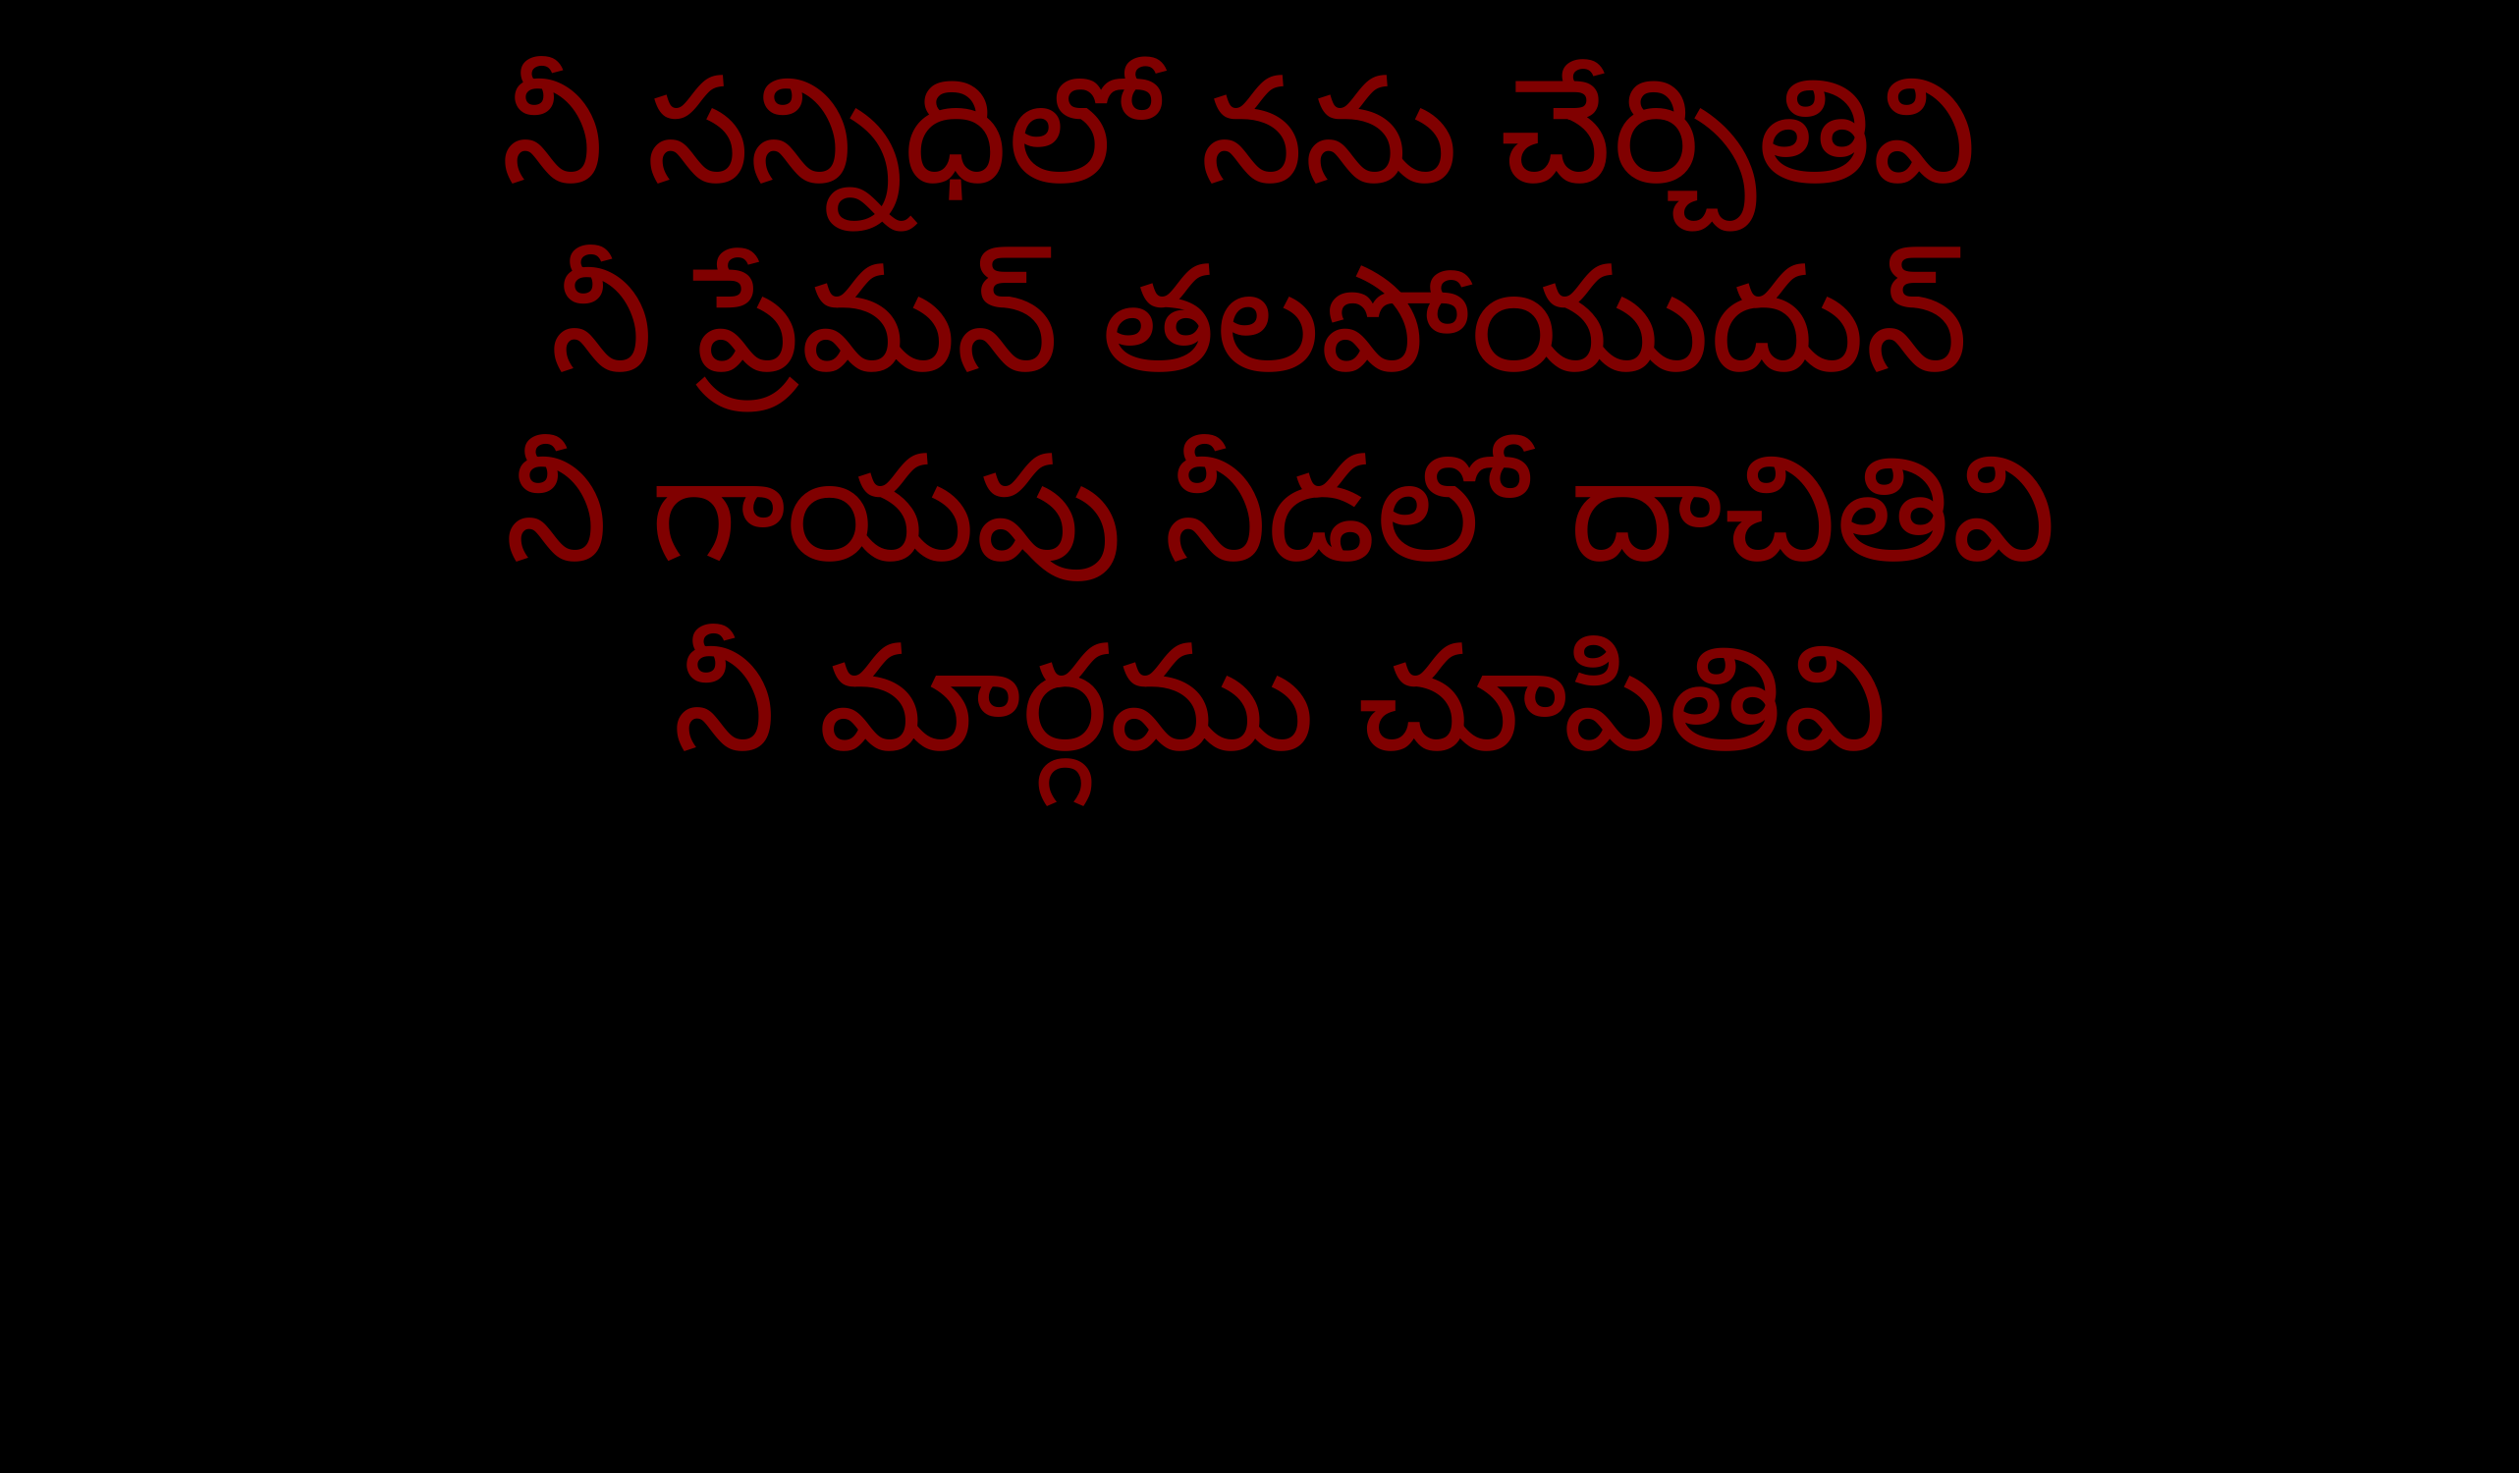

నీ సన్నిధిలో నను చేర్చితివి
నీ ప్రేమన్ తలపోయుదున్
 నీ గాయపు నీడలో దాచితివి
 నీ మార్గము చూపితివి